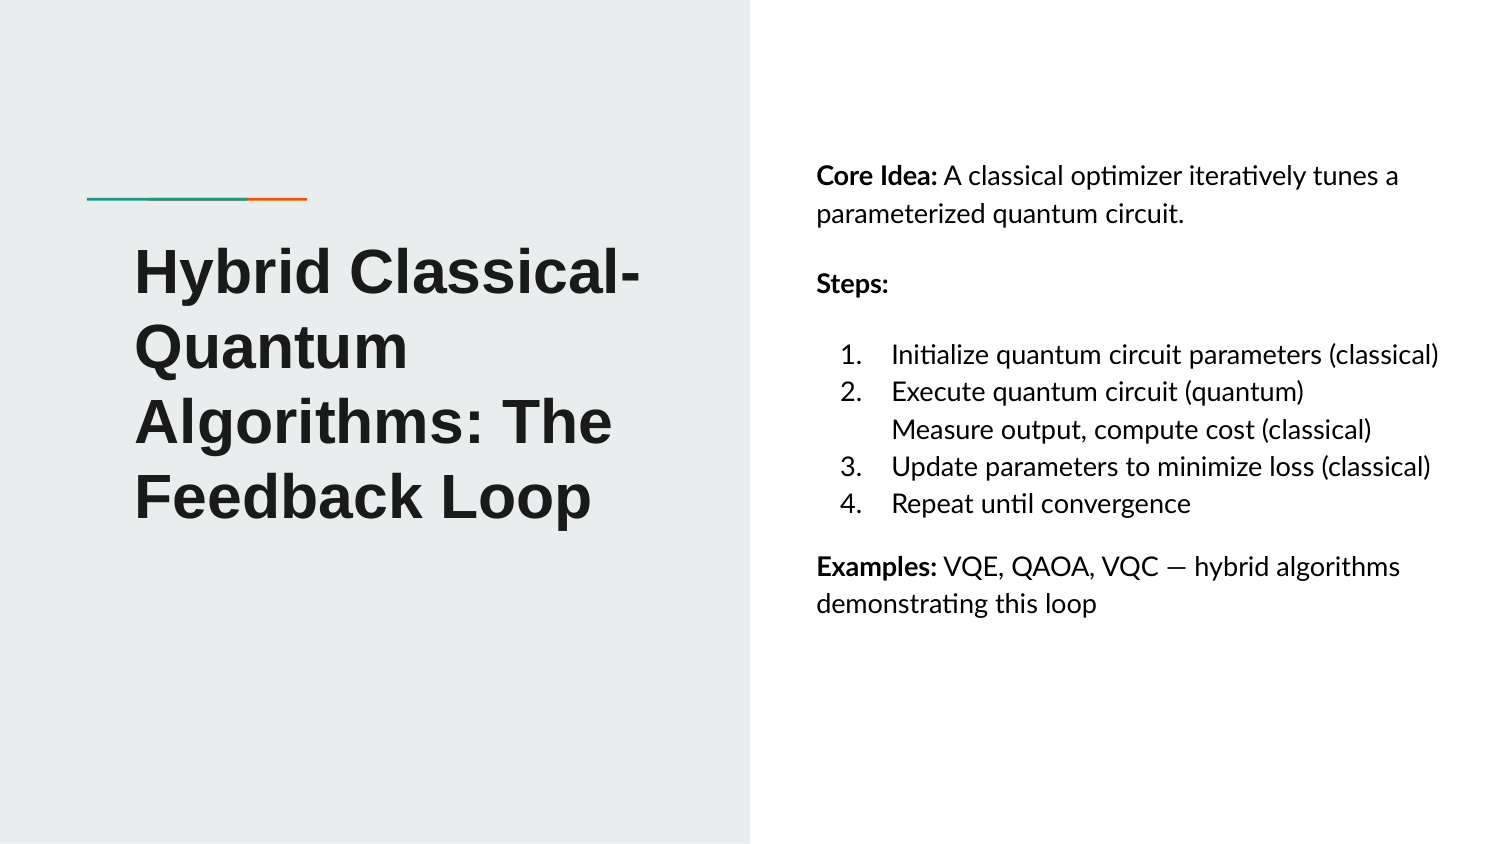

Core Idea: A classical optimizer iteratively tunes a parameterized quantum circuit.
Steps:
Initialize quantum circuit parameters (classical)
Execute quantum circuit (quantum)
Measure output, compute cost (classical)
Update parameters to minimize loss (classical)
Repeat until convergence
Examples: VQE, QAOA, VQC — hybrid algorithms demonstrating this loop
# Hybrid Classical-Quantum Algorithms: The Feedback Loop